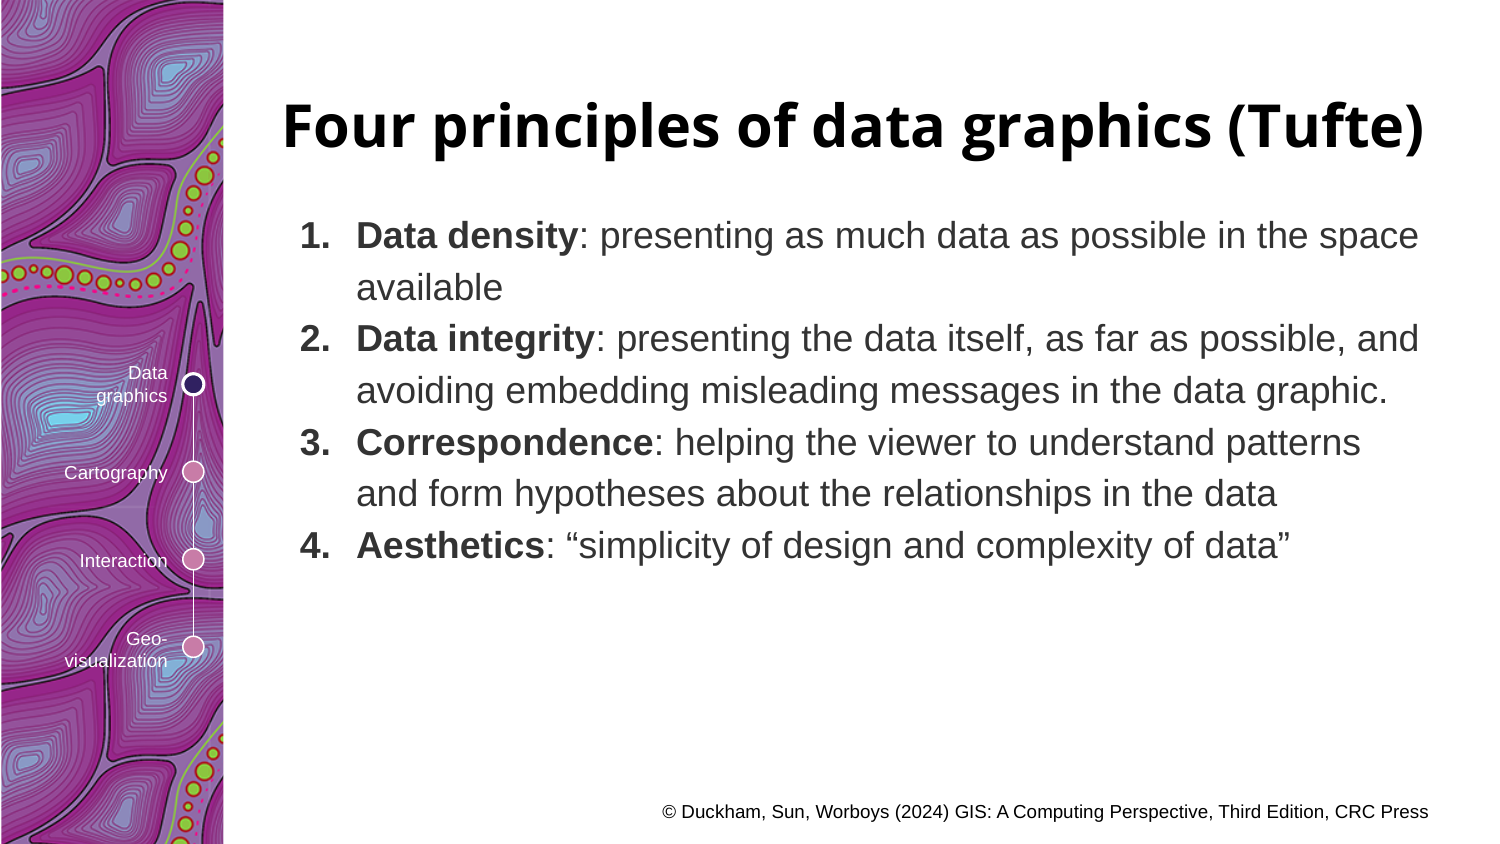

# Four principles of data graphics (Tufte)
Data density: presenting as much data as possible in the space available
Data integrity: presenting the data itself, as far as possible, and avoiding embedding misleading messages in the data graphic.
Correspondence: helping the viewer to understand patterns and form hypotheses about the relationships in the data
Aesthetics: “simplicity of design and complexity of data”